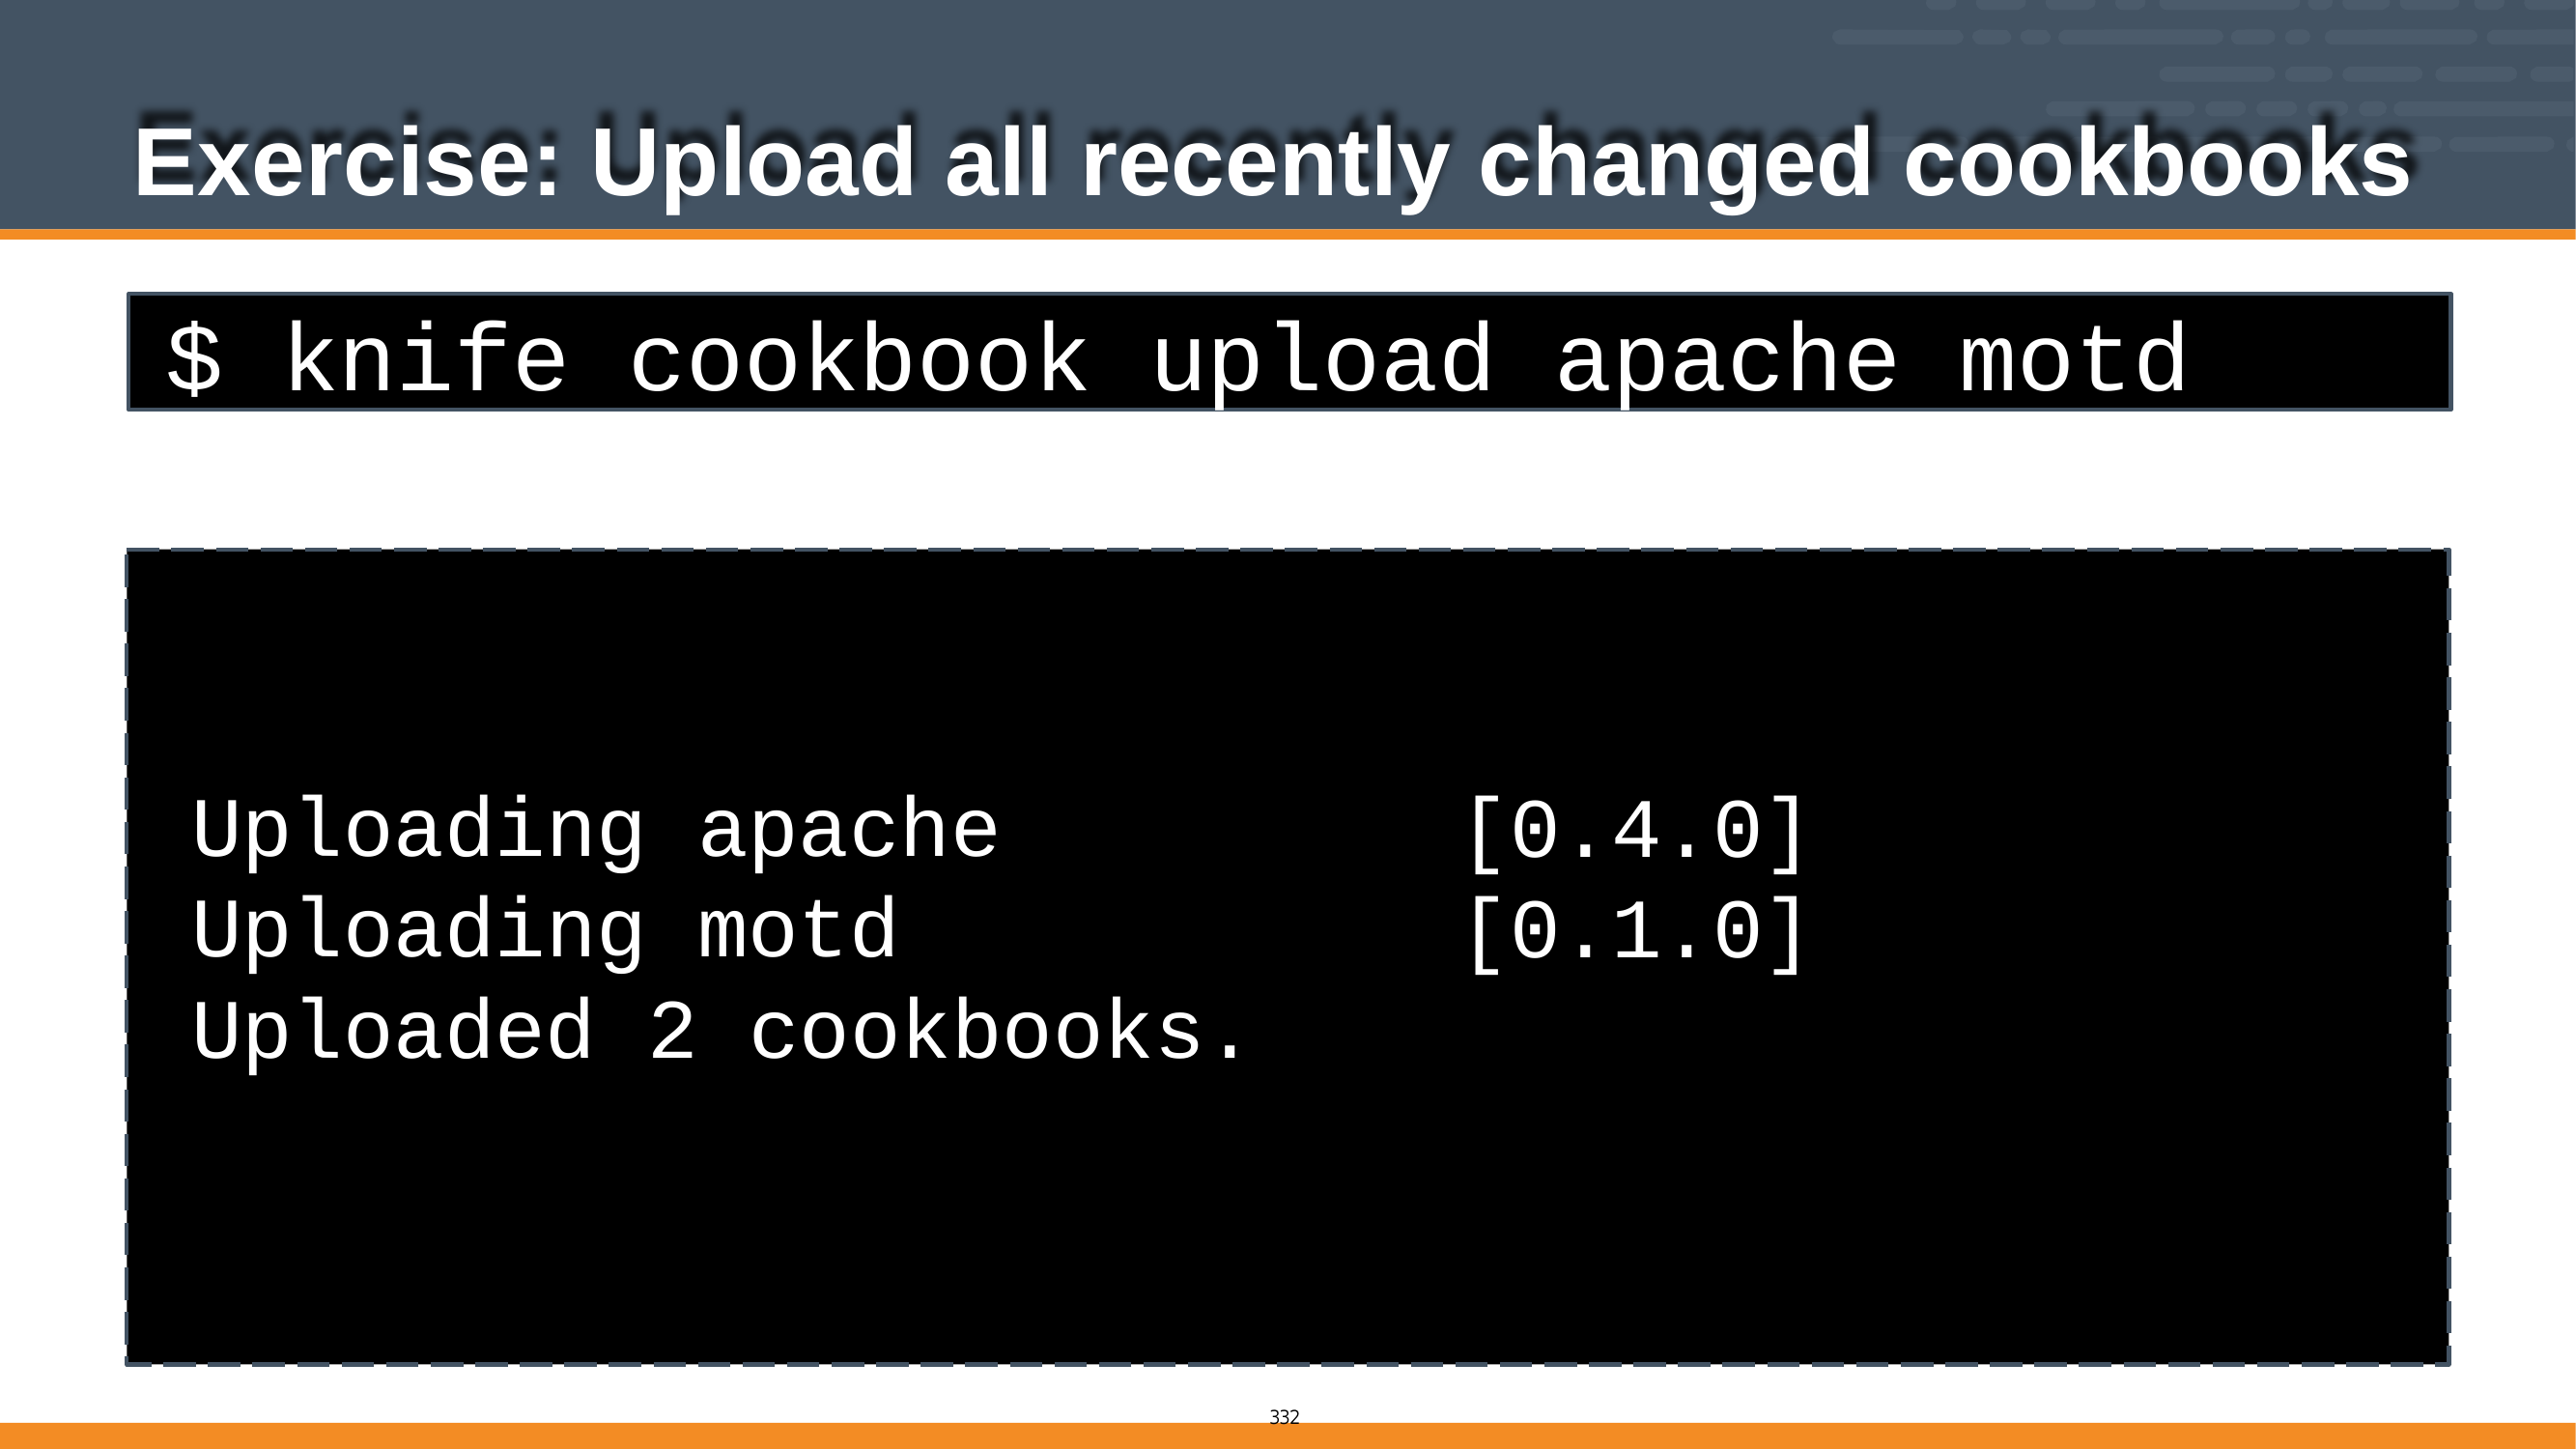

# Exercise: Upload all recently changed cookbooks

$ knife cookbook upload apache motd

Uploading apache Uploading motd Uploaded 2 cookbooks.
[0.4.0]
[0.1.0]
332